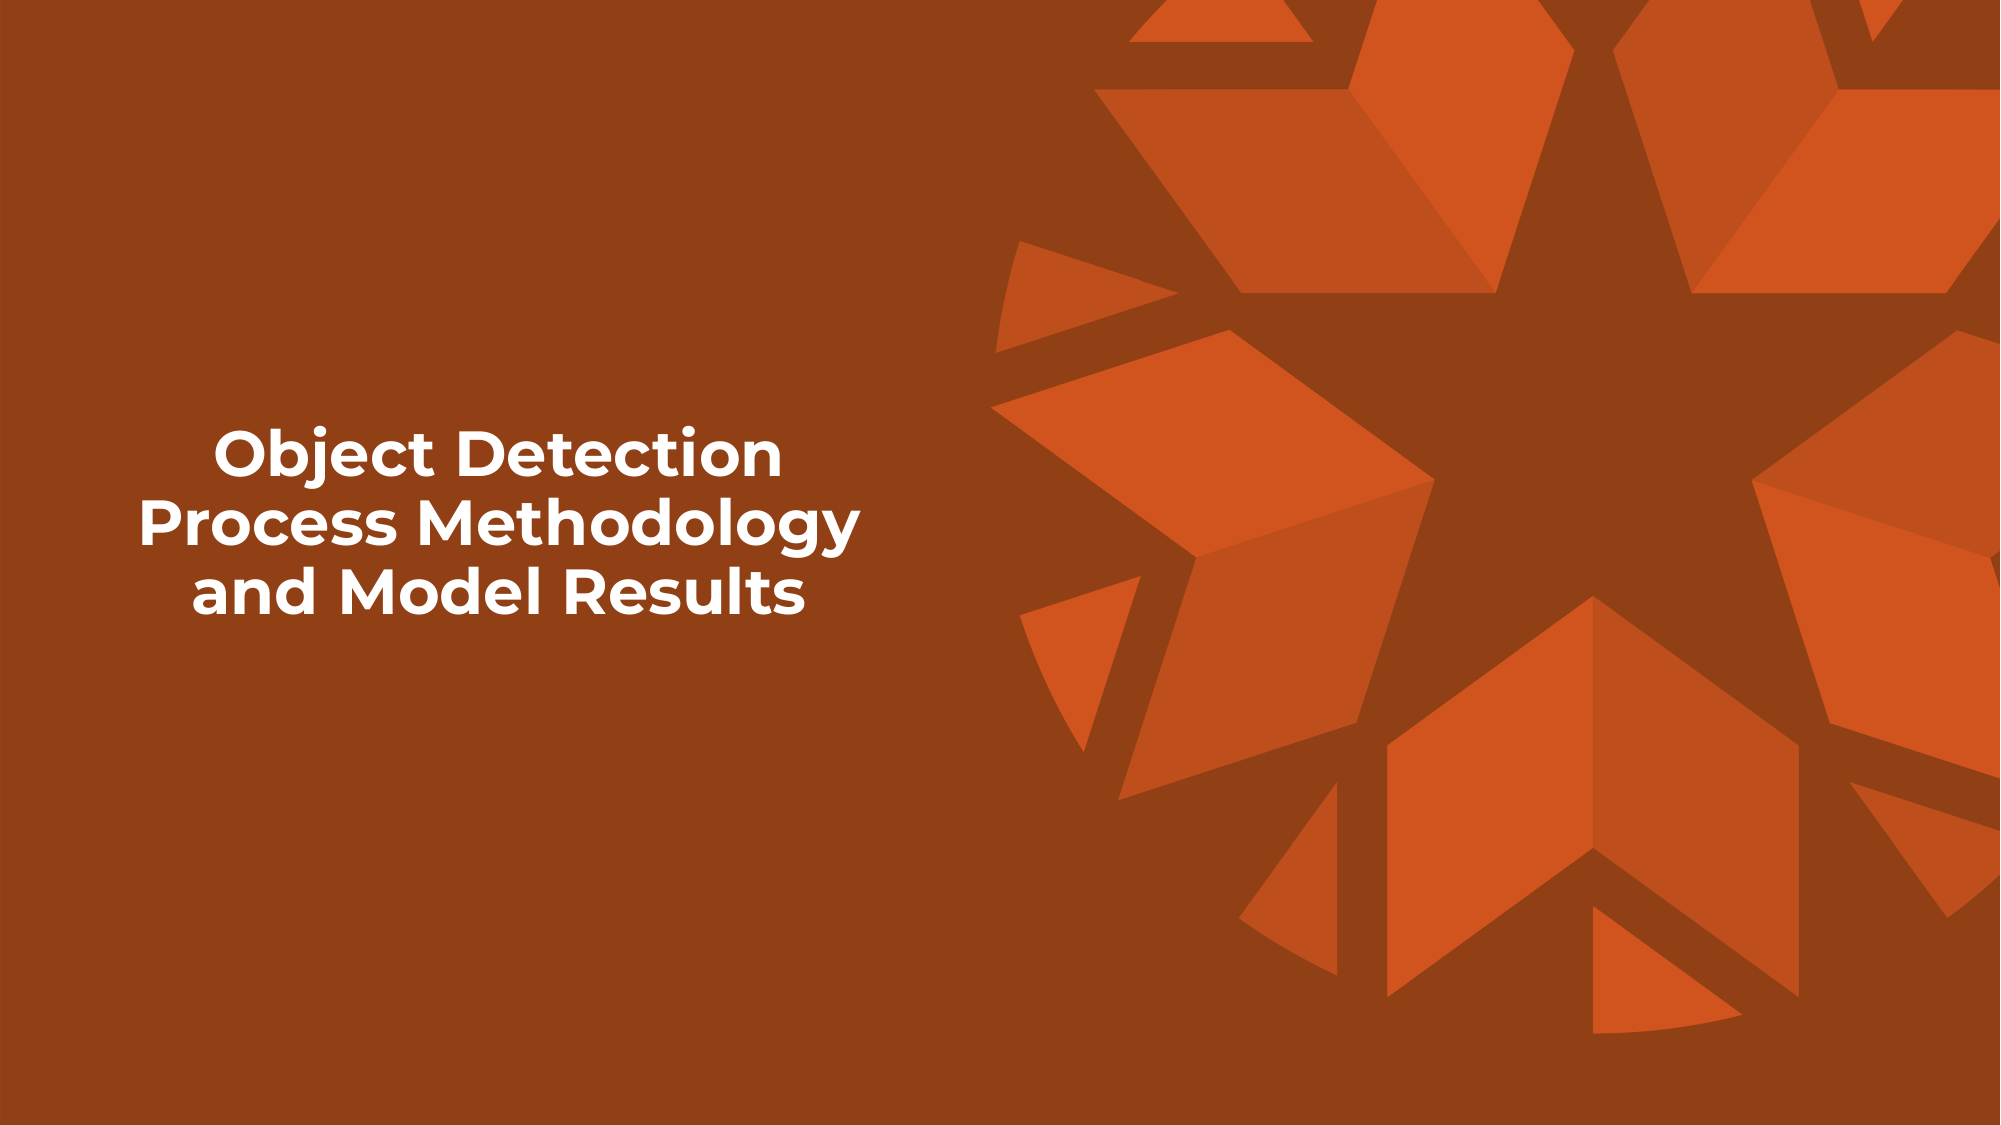

# Object Detection Process Methodology and Model Results